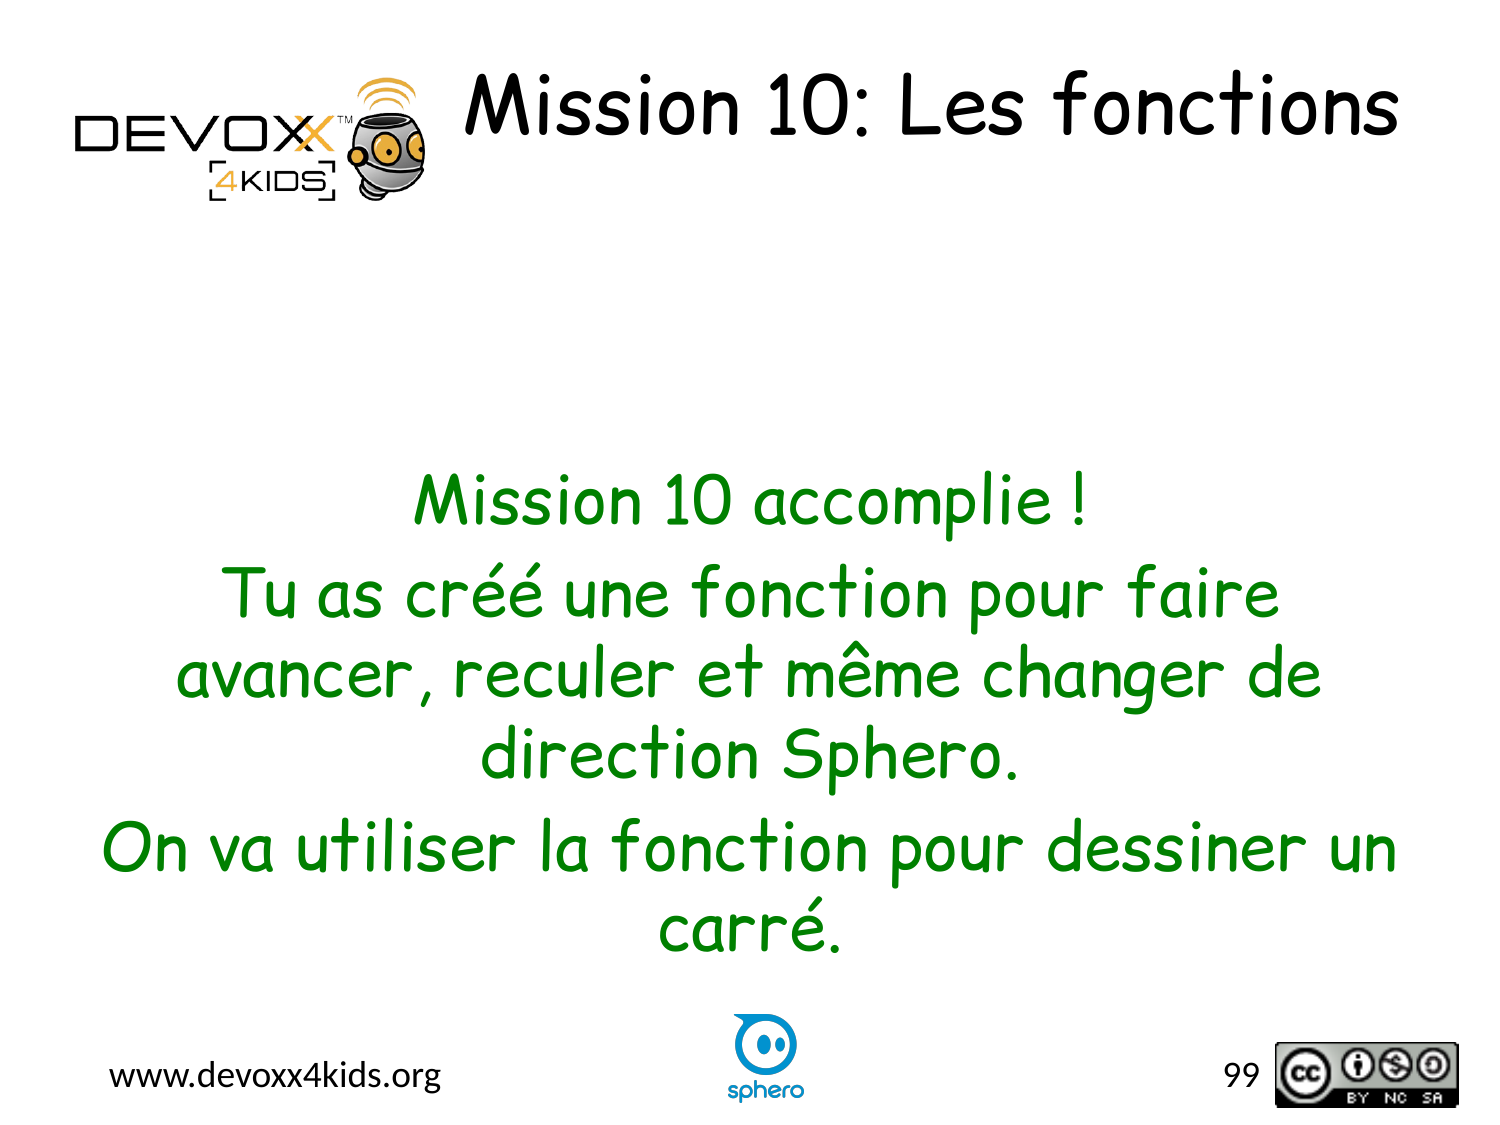

# Mission 10: Les fonctions

Mission 10 accomplie !
Tu as créé une fonction pour faire avancer, reculer et même changer de direction Sphero.
On va utiliser la fonction pour dessiner un carré.
99